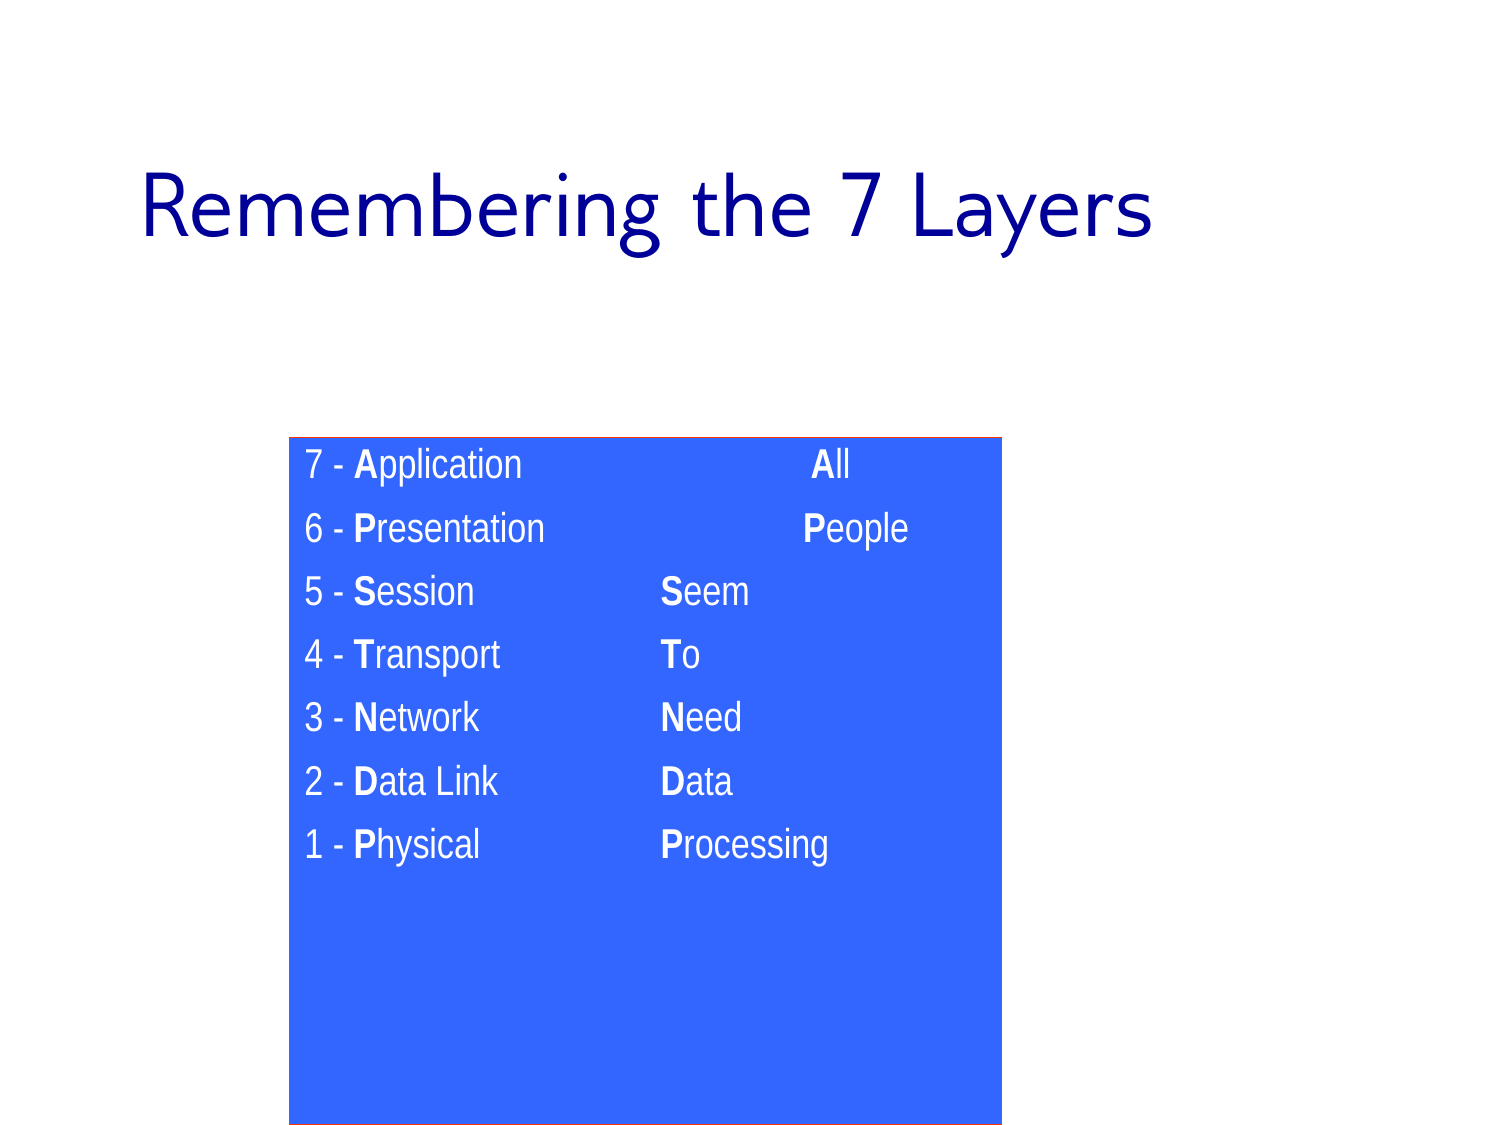

# Remembering the 7 Layers
7 - Application 		All
6 - Presentation 	               People
5 - Session 		Seem
4 - Transport 		To
3 - Network 		Need
2 - Data Link 		Data
1 - Physical		Processing